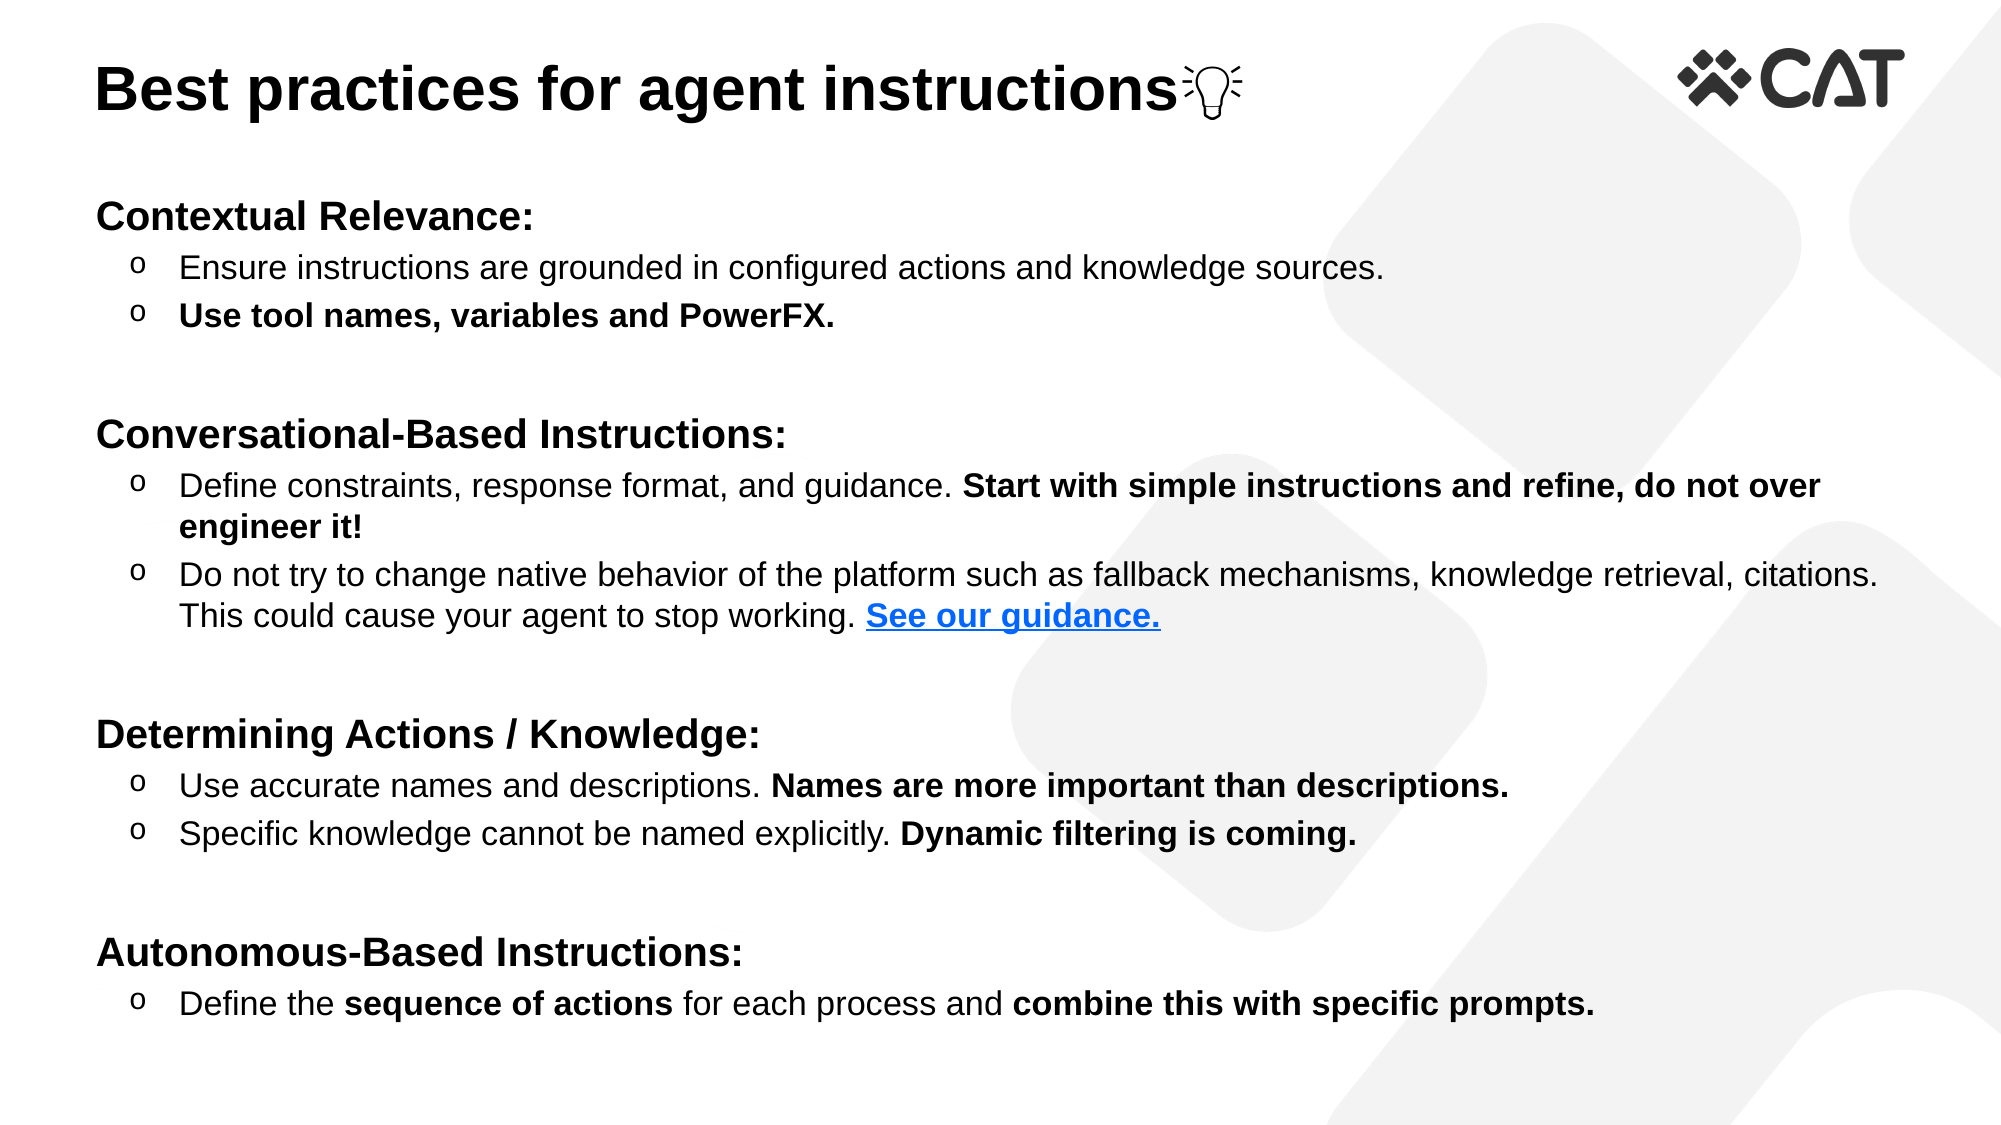

# Best practices for agent instructions💡
Contextual Relevance:
Ensure instructions are grounded in configured actions and knowledge sources.
Use tool names, variables and PowerFX.

Conversational-Based Instructions:
Define constraints, response format, and guidance. Start with simple instructions and refine, do not over engineer it!
Do not try to change native behavior of the platform such as fallback mechanisms, knowledge retrieval, citations. This could cause your agent to stop working. See our guidance.

Determining Actions / Knowledge:
Use accurate names and descriptions. Names are more important than descriptions.
Specific knowledge cannot be named explicitly. Dynamic filtering is coming.

Autonomous-Based Instructions:
Define the sequence of actions for each process and combine this with specific prompts.